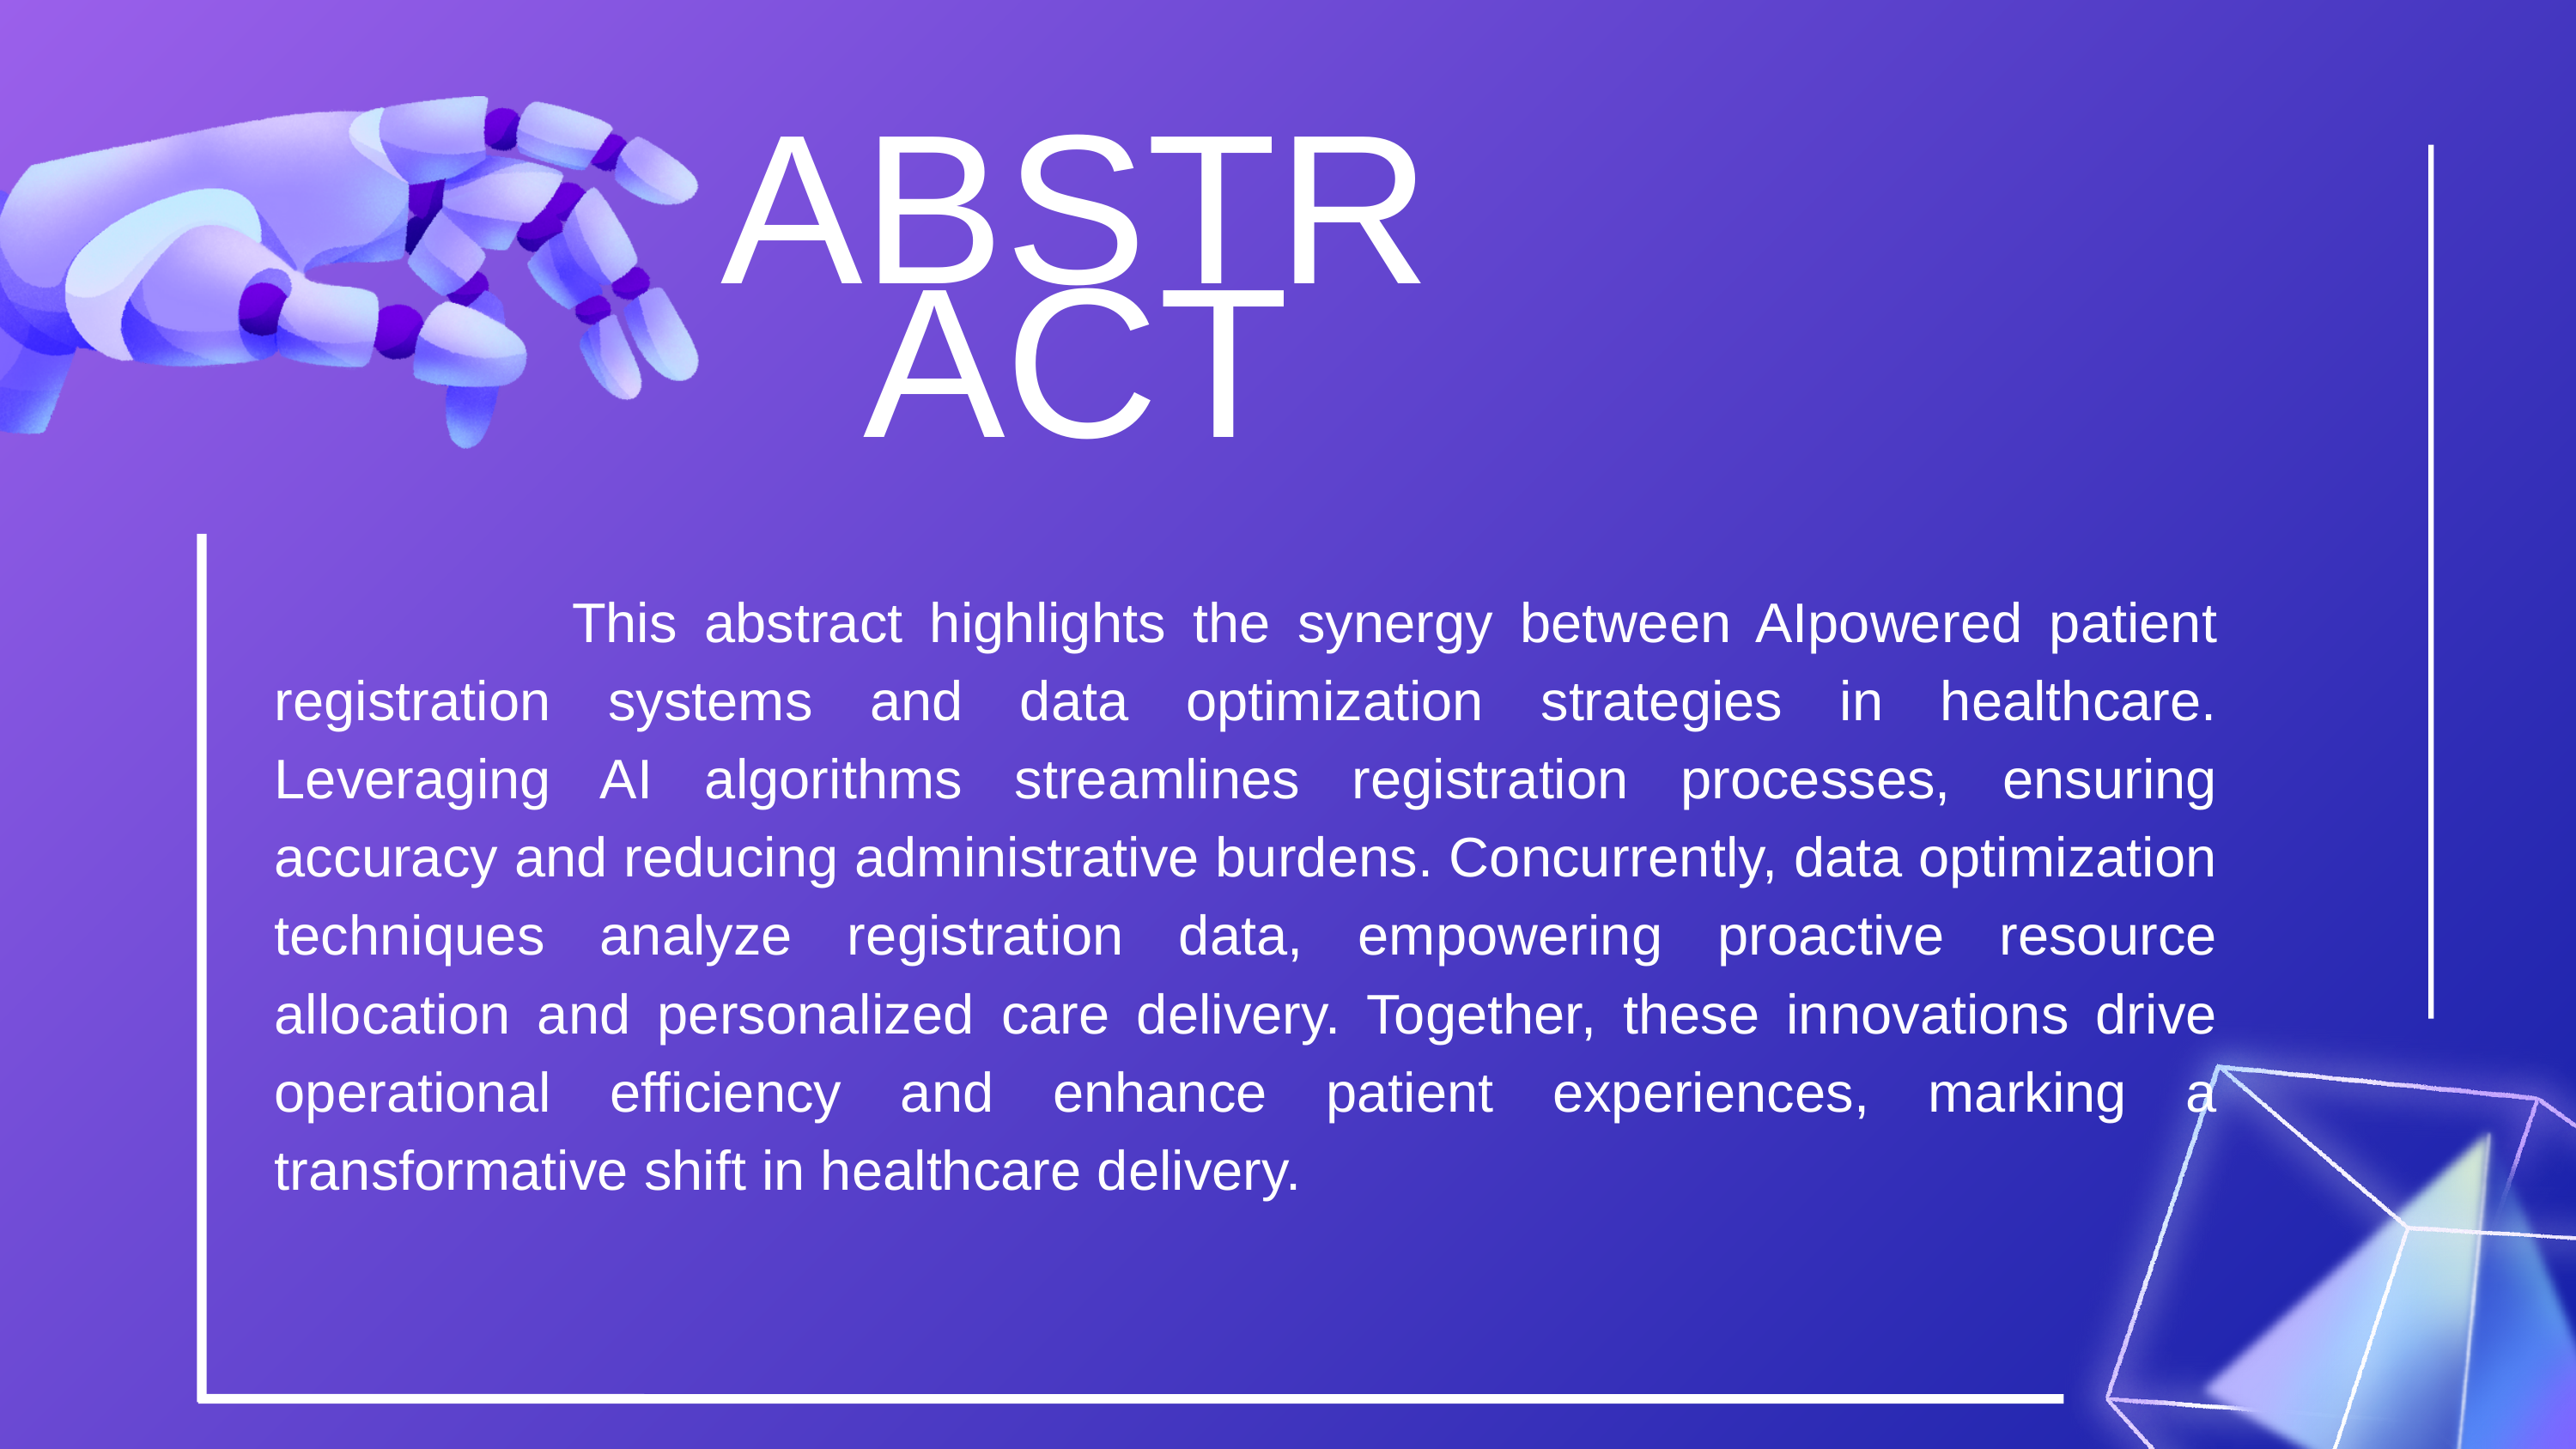

ABSTRACT

           This abstract highlights the synergy between AIpowered patient registration systems and data optimization strategies in healthcare. Leveraging AI algorithms streamlines registration processes, ensuring accuracy and reducing administrative burdens. Concurrently, data optimization techniques analyze registration data, empowering proactive resource allocation and personalized care delivery. Together, these innovations drive operational efficiency and enhance patient experiences, marking a transformative shift in healthcare delivery.